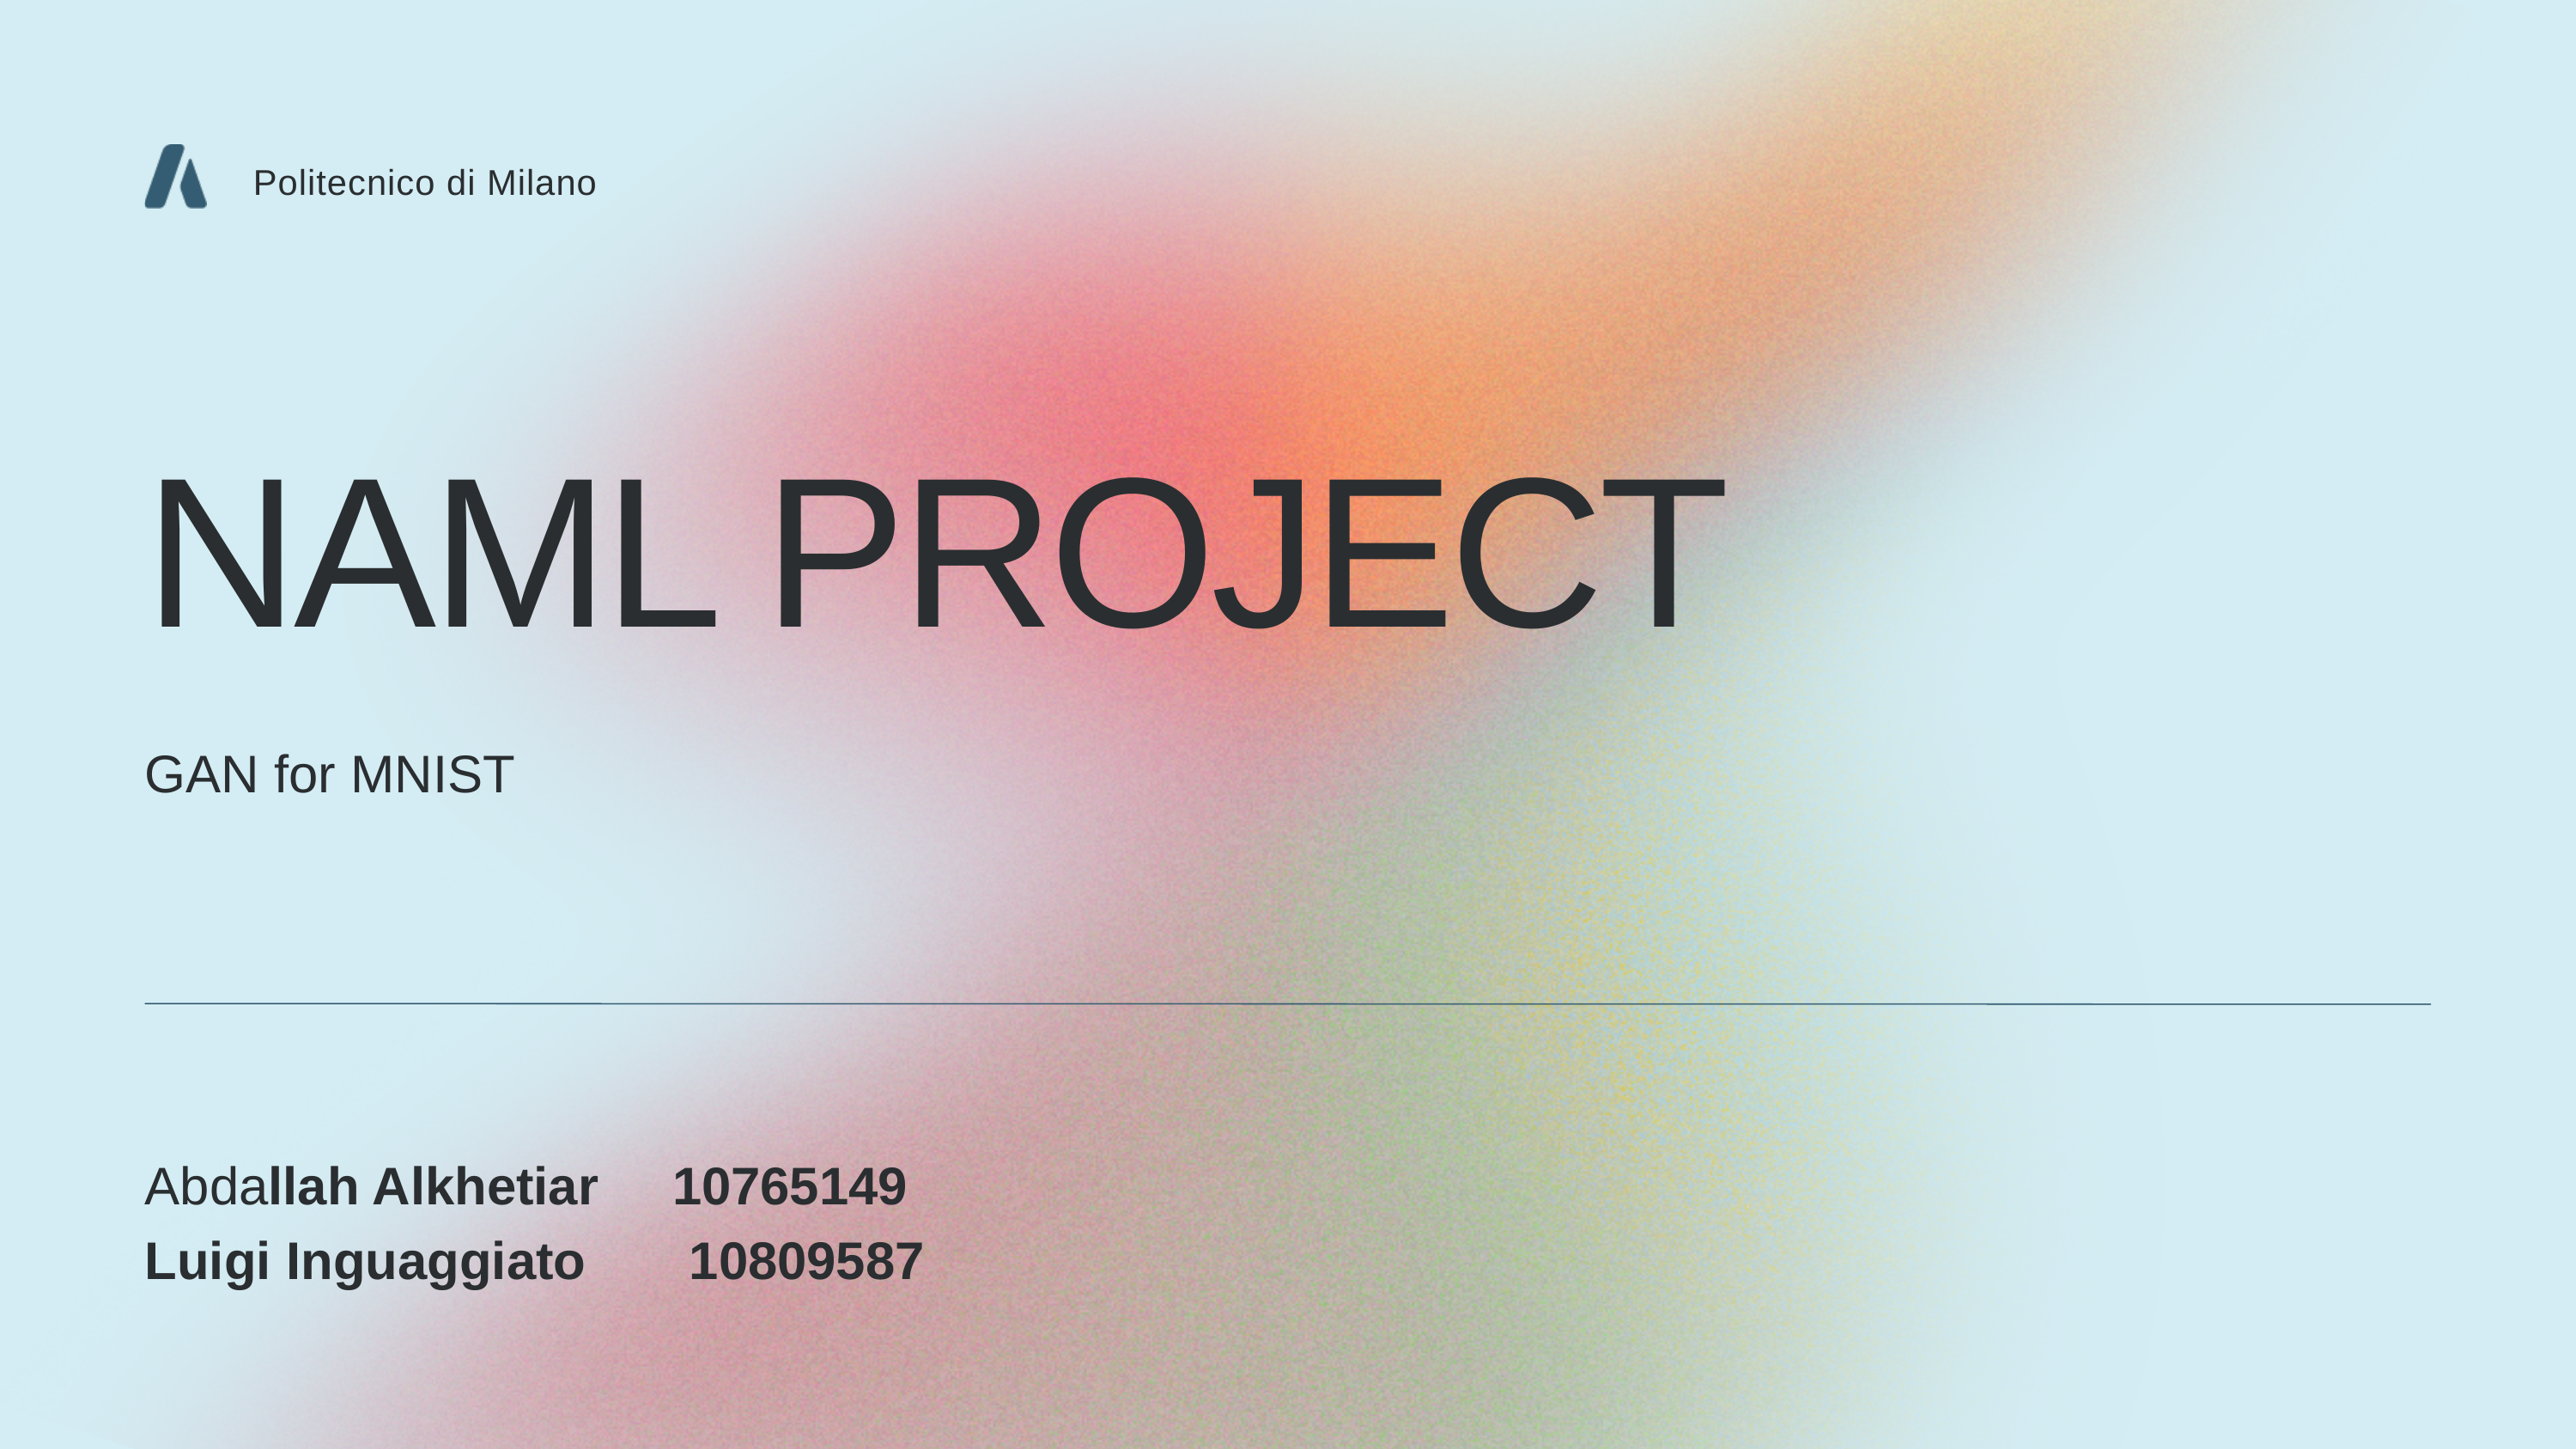

Politecnico di Milano
NAML PROJECT
GAN for MNIST

Abdallah Alkhetiar     10765149
Luigi Inguaggiato       10809587